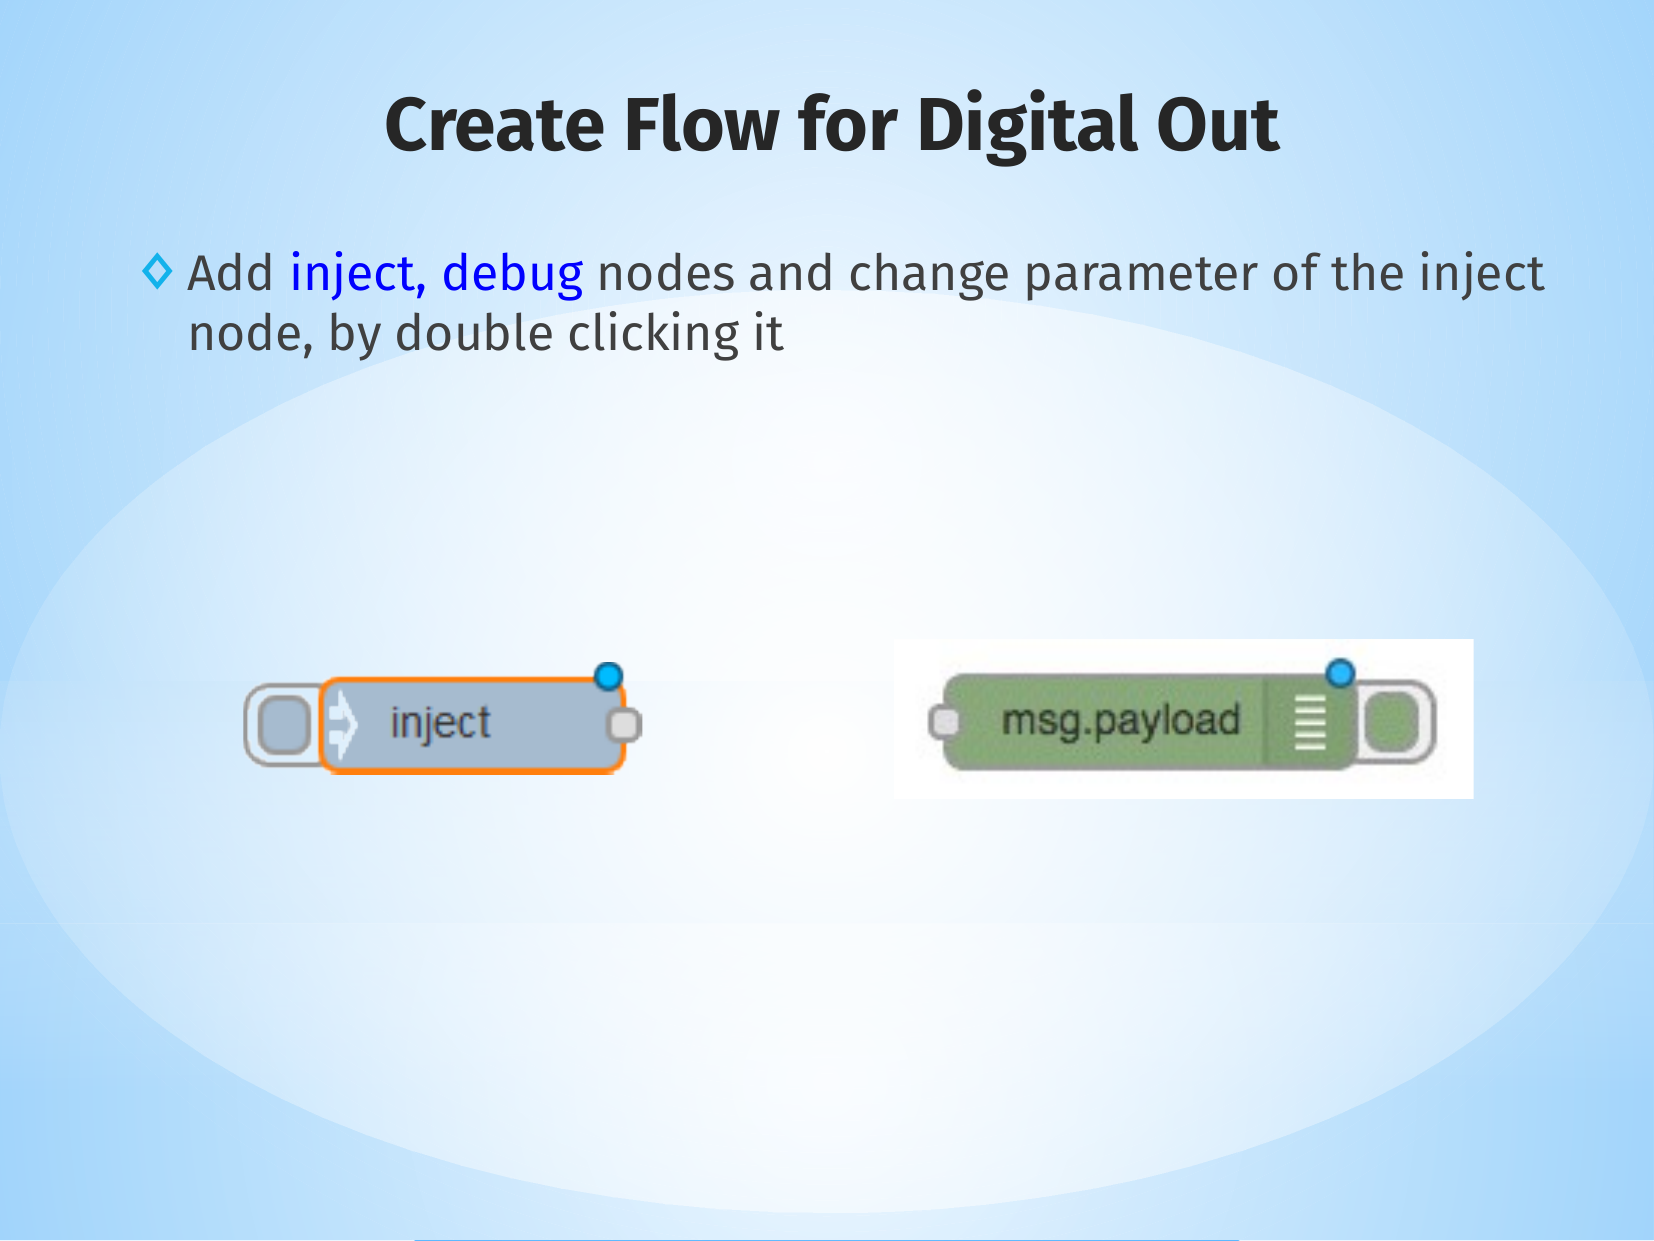

# Create Flow for Digital Out
Add inject, debug nodes and change parameter of the inject node, by double clicking it